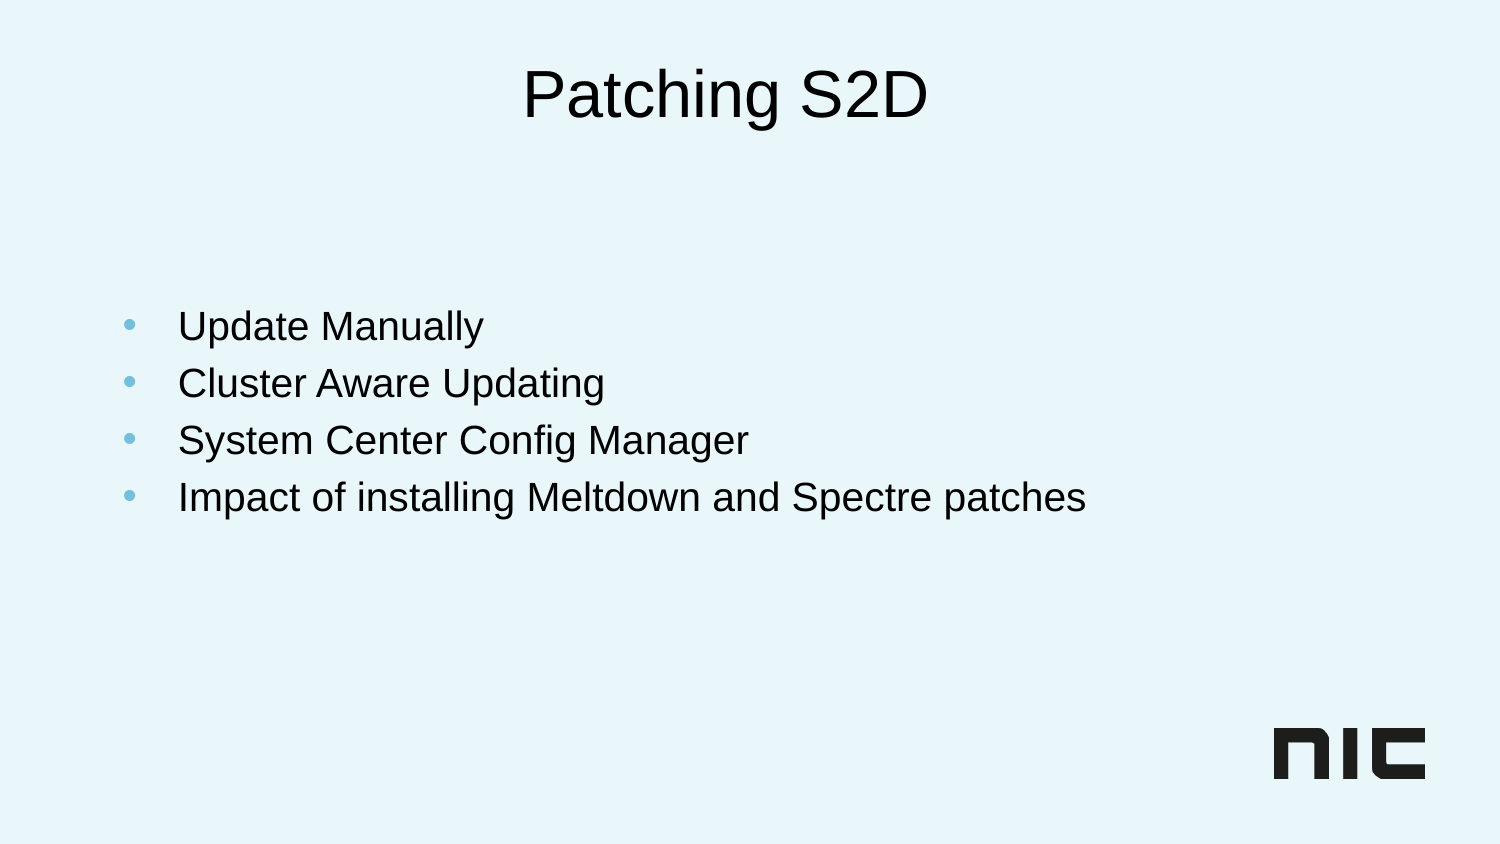

Patching S2D
Update Manually
Cluster Aware Updating
System Center Config Manager
Impact of installing Meltdown and Spectre patches